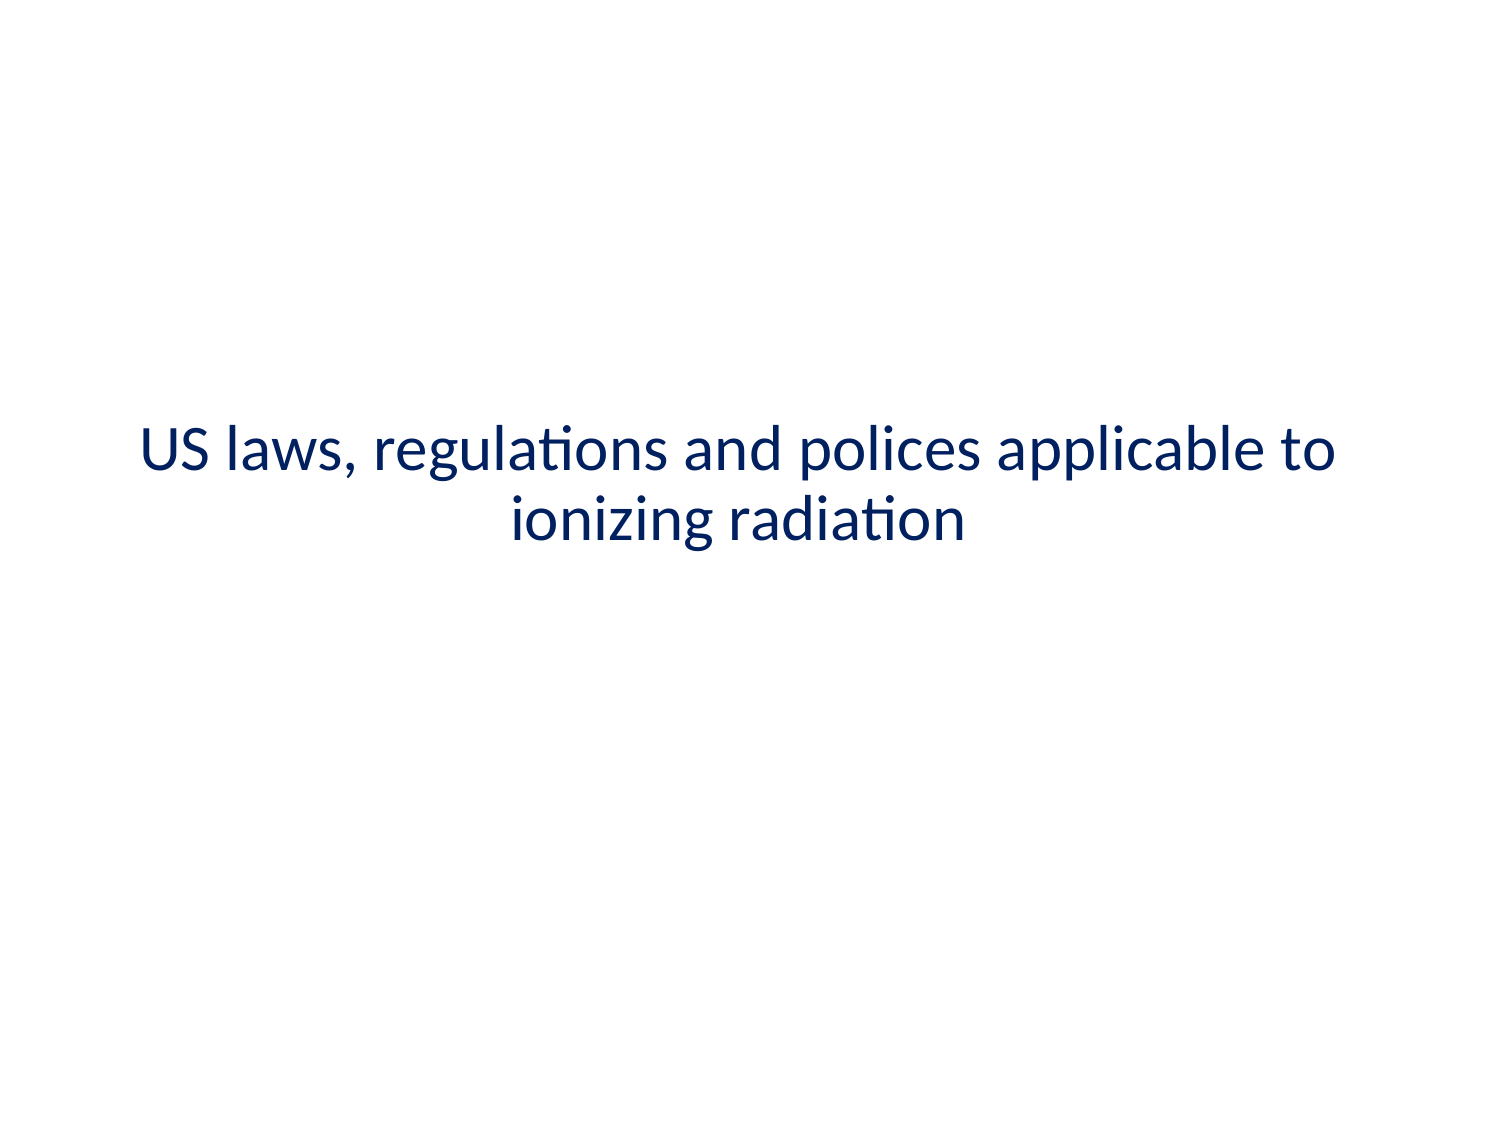

# US laws, regulations and polices applicable to ionizing radiation